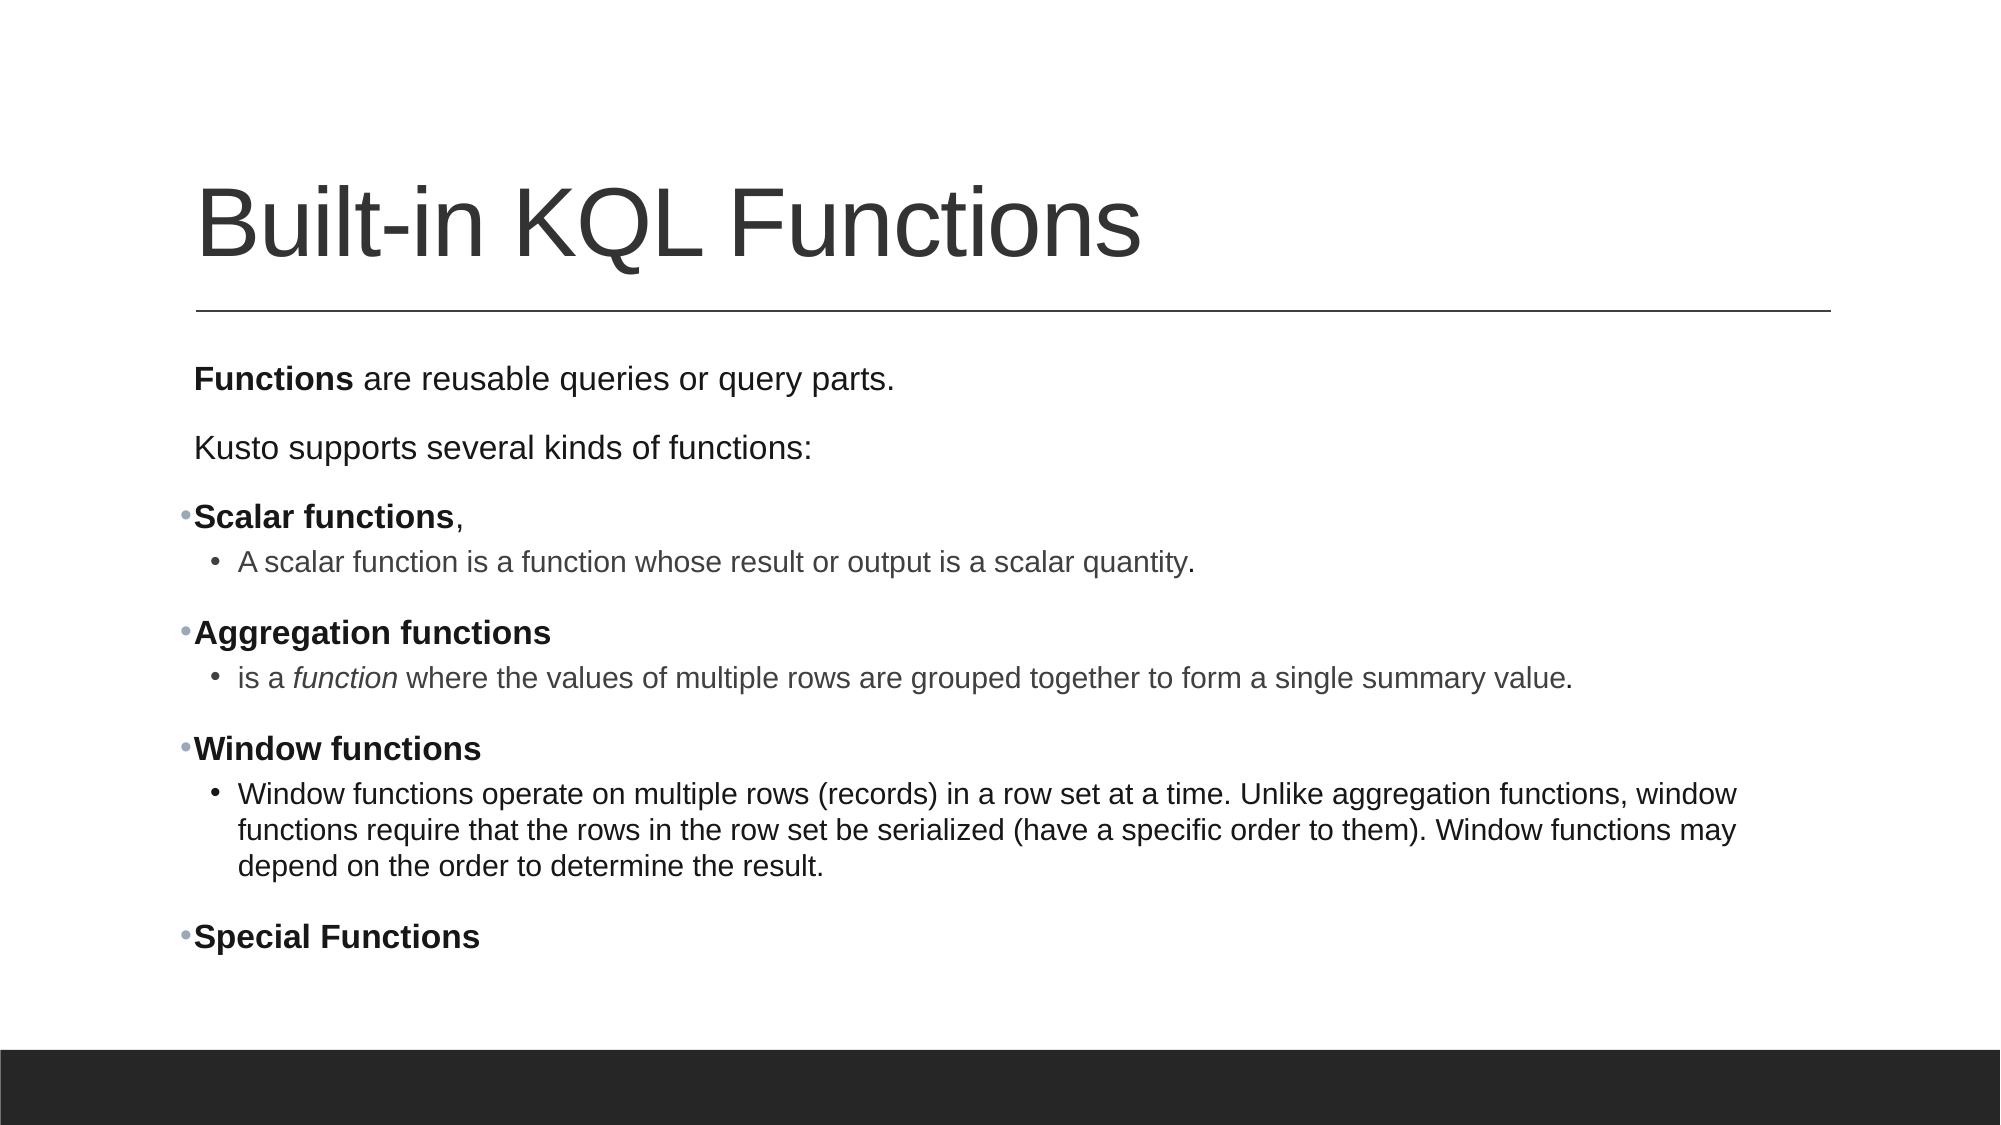

# Built-in KQL Functions
Functions are reusable queries or query parts.
Kusto supports several kinds of functions:
Scalar functions,
A scalar function is a function whose result or output is a scalar quantity.
Aggregation functions
is a function where the values of multiple rows are grouped together to form a single summary value.
Window functions
Window functions operate on multiple rows (records) in a row set at a time. Unlike aggregation functions, window functions require that the rows in the row set be serialized (have a specific order to them). Window functions may depend on the order to determine the result.
Special Functions